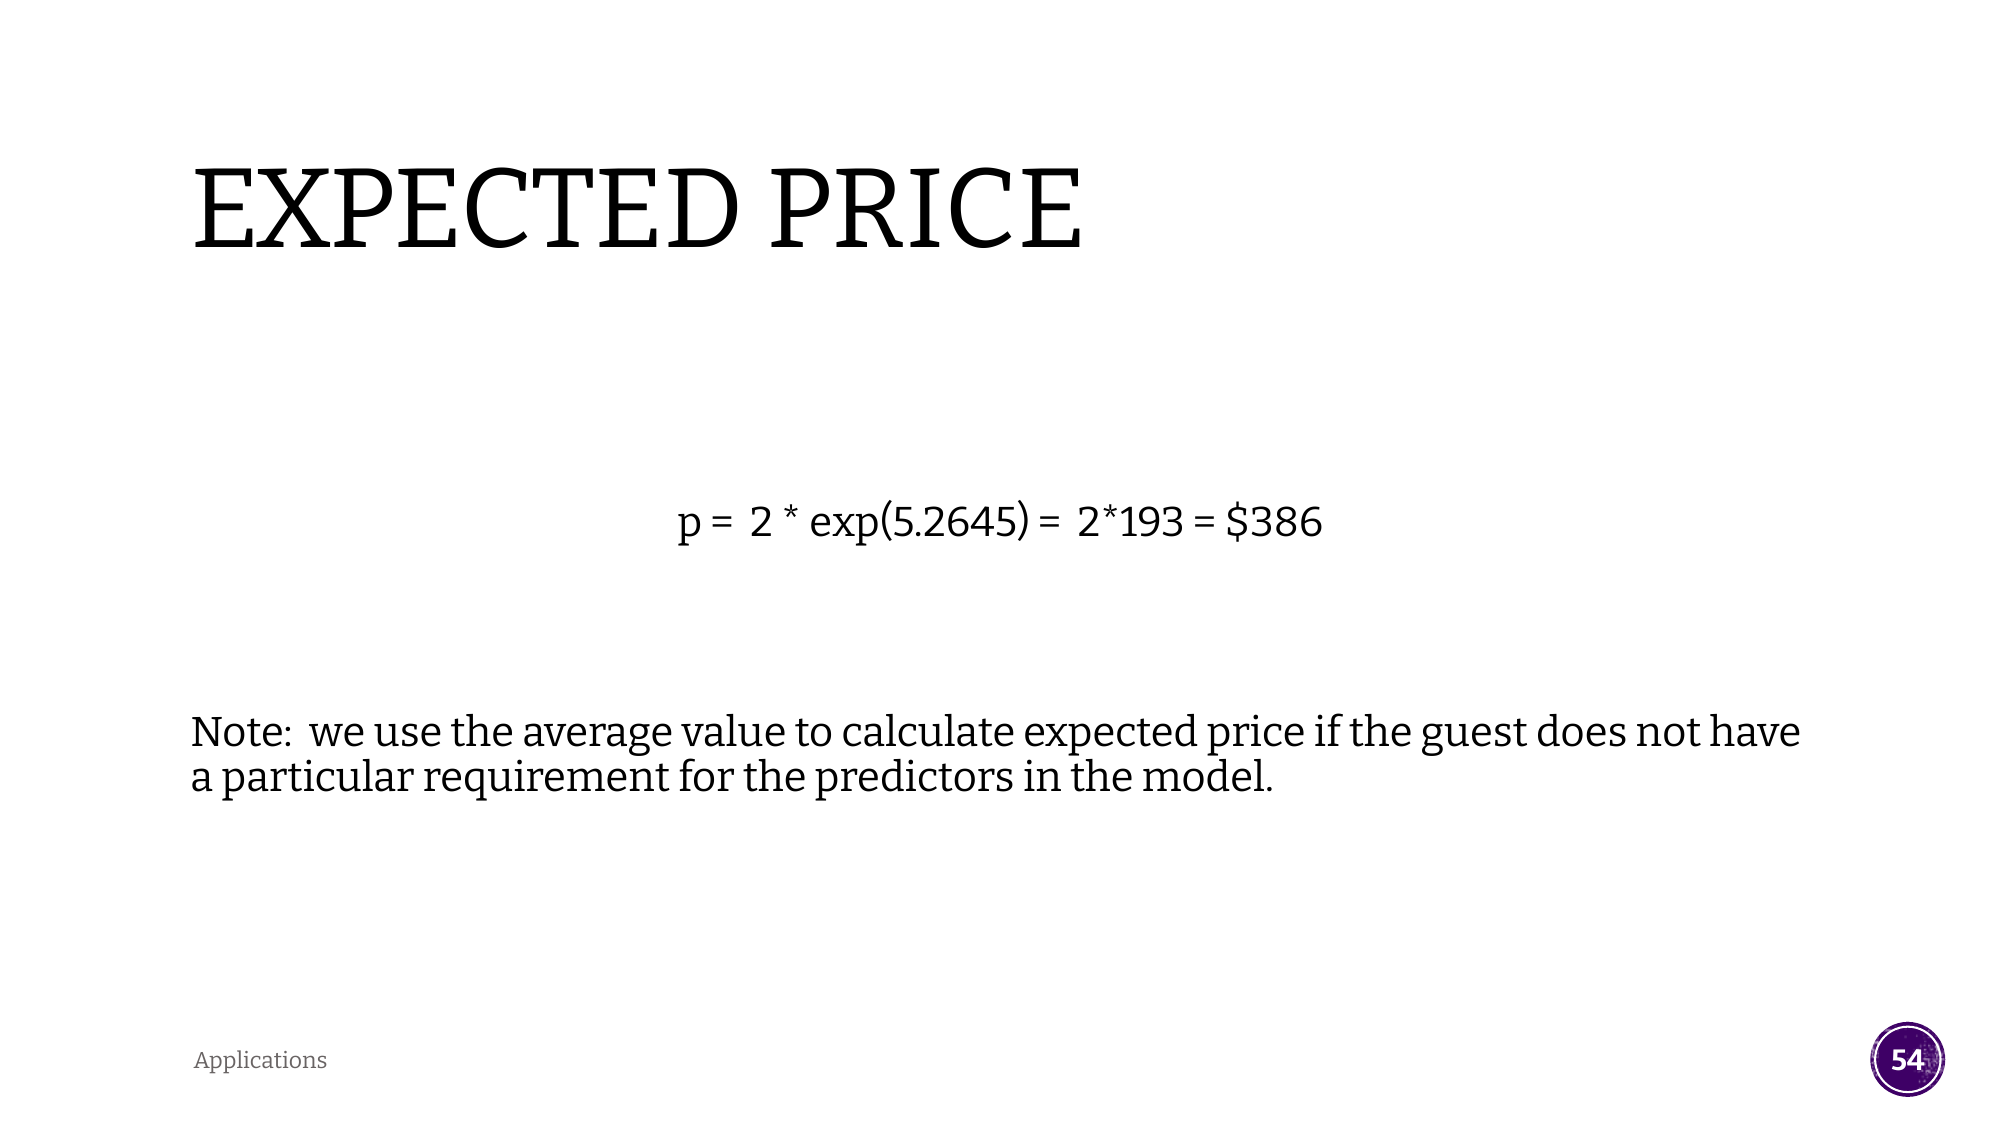

# Expected Price

p =  2 * exp(5.2645) =  2*193 = $386

Note:  we use the average value to calculate expected price if the guest does not have a particular requirement for the predictors in the model.

Applications
54